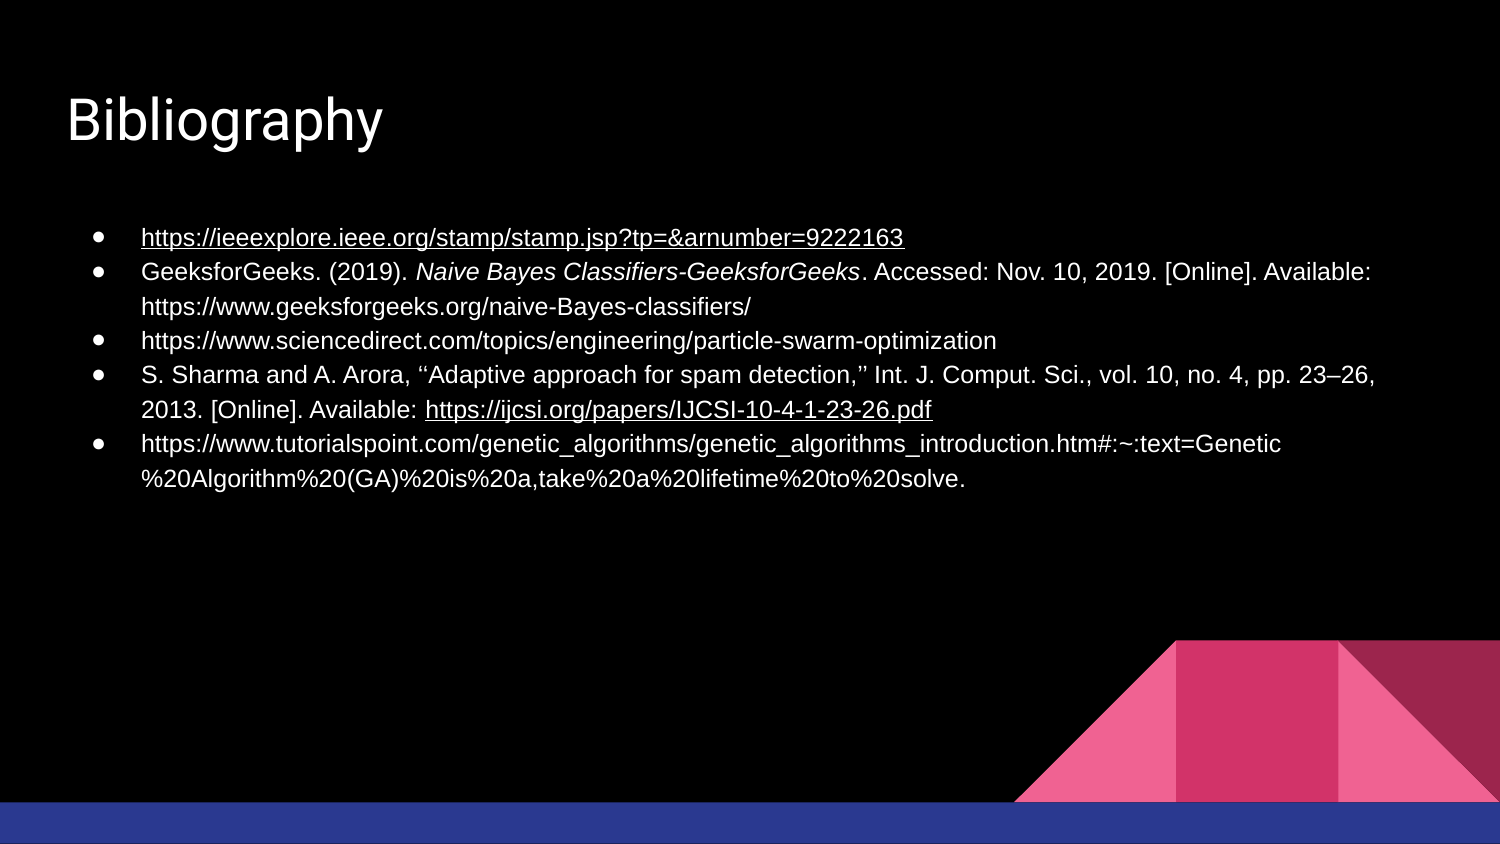

# Bibliography
https://ieeexplore.ieee.org/stamp/stamp.jsp?tp=&arnumber=9222163
GeeksforGeeks. (2019). Naive Bayes Classifiers-GeeksforGeeks. Accessed: Nov. 10, 2019. [Online]. Available: https://www.geeksforgeeks.org/naive-Bayes-classifiers/
https://www.sciencedirect.com/topics/engineering/particle-swarm-optimization
S. Sharma and A. Arora, ‘‘Adaptive approach for spam detection,’’ Int. J. Comput. Sci., vol. 10, no. 4, pp. 23–26, 2013. [Online]. Available: https://ijcsi.org/papers/IJCSI-10-4-1-23-26.pdf
https://www.tutorialspoint.com/genetic_algorithms/genetic_algorithms_introduction.htm#:~:text=Genetic%20Algorithm%20(GA)%20is%20a,take%20a%20lifetime%20to%20solve.